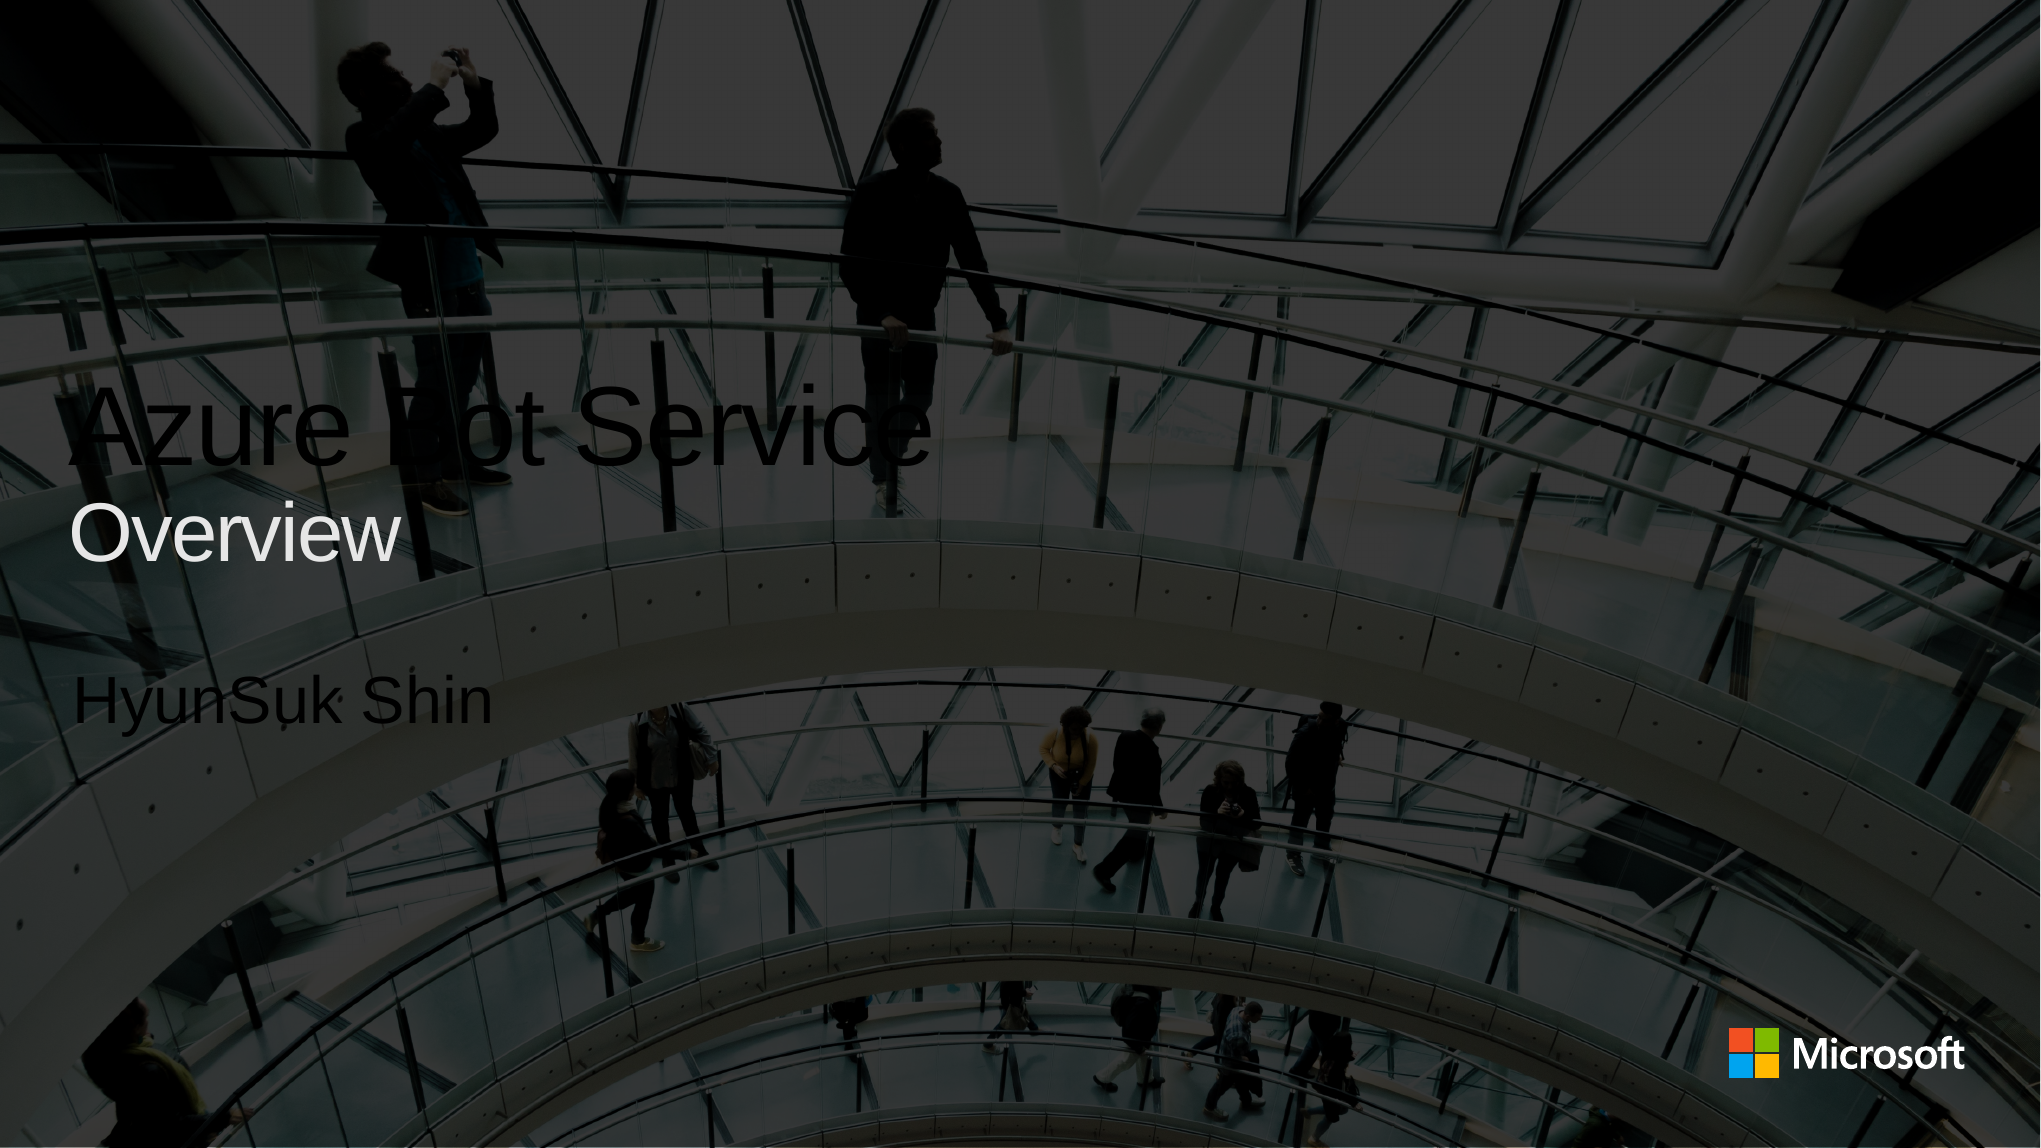

# Azure Bot Service Overview
HyunSuk Shin